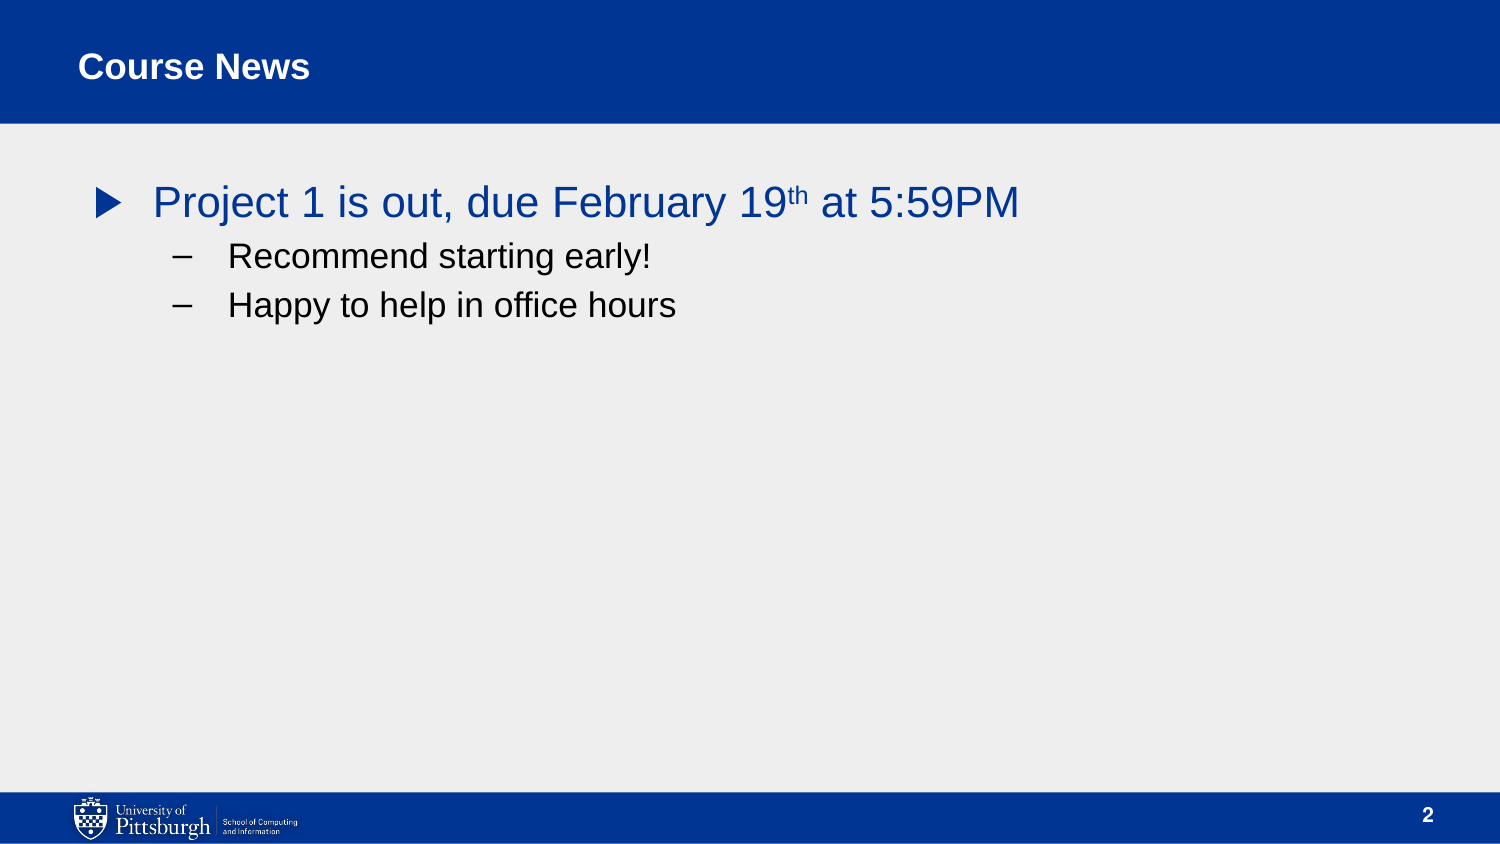

# Course News
Project 1 is out, due February 19th at 5:59PM
Recommend starting early!
Happy to help in office hours
2